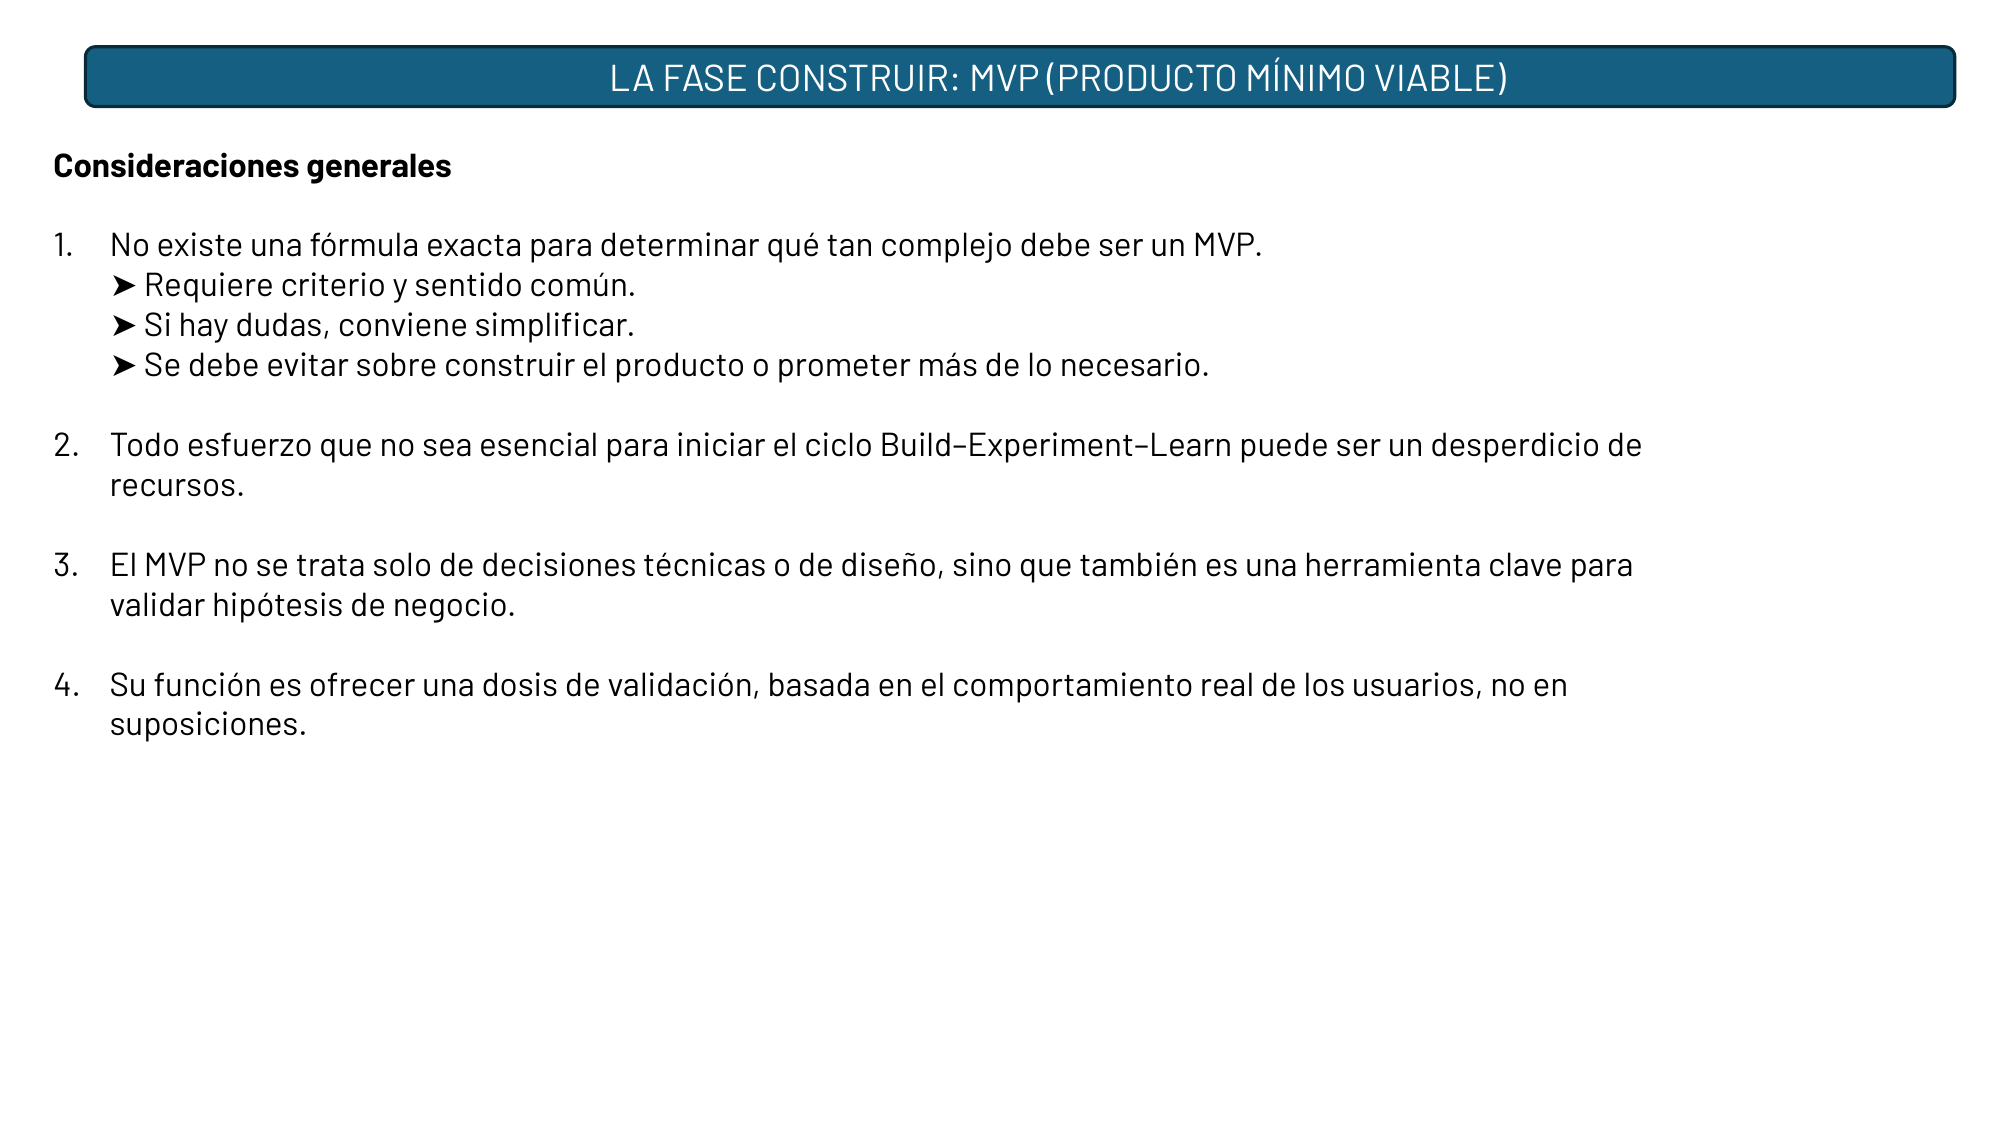

LA FASE CONSTRUIR: MVP (PRODUCTO MÍNIMO VIABLE)
Consideraciones generales

No existe una fórmula exacta para determinar qué tan complejo debe ser un MVP.
➤ Requiere criterio y sentido común.
➤ Si hay dudas, conviene simplificar.
➤ Se debe evitar sobre construir el producto o prometer más de lo necesario.

Todo esfuerzo que no sea esencial para iniciar el ciclo Build–Experiment–Learn puede ser un desperdicio de recursos.

El MVP no se trata solo de decisiones técnicas o de diseño, sino que también es una herramienta clave para validar hipótesis de negocio.

Su función es ofrecer una dosis de validación, basada en el comportamiento real de los usuarios, no en suposiciones.